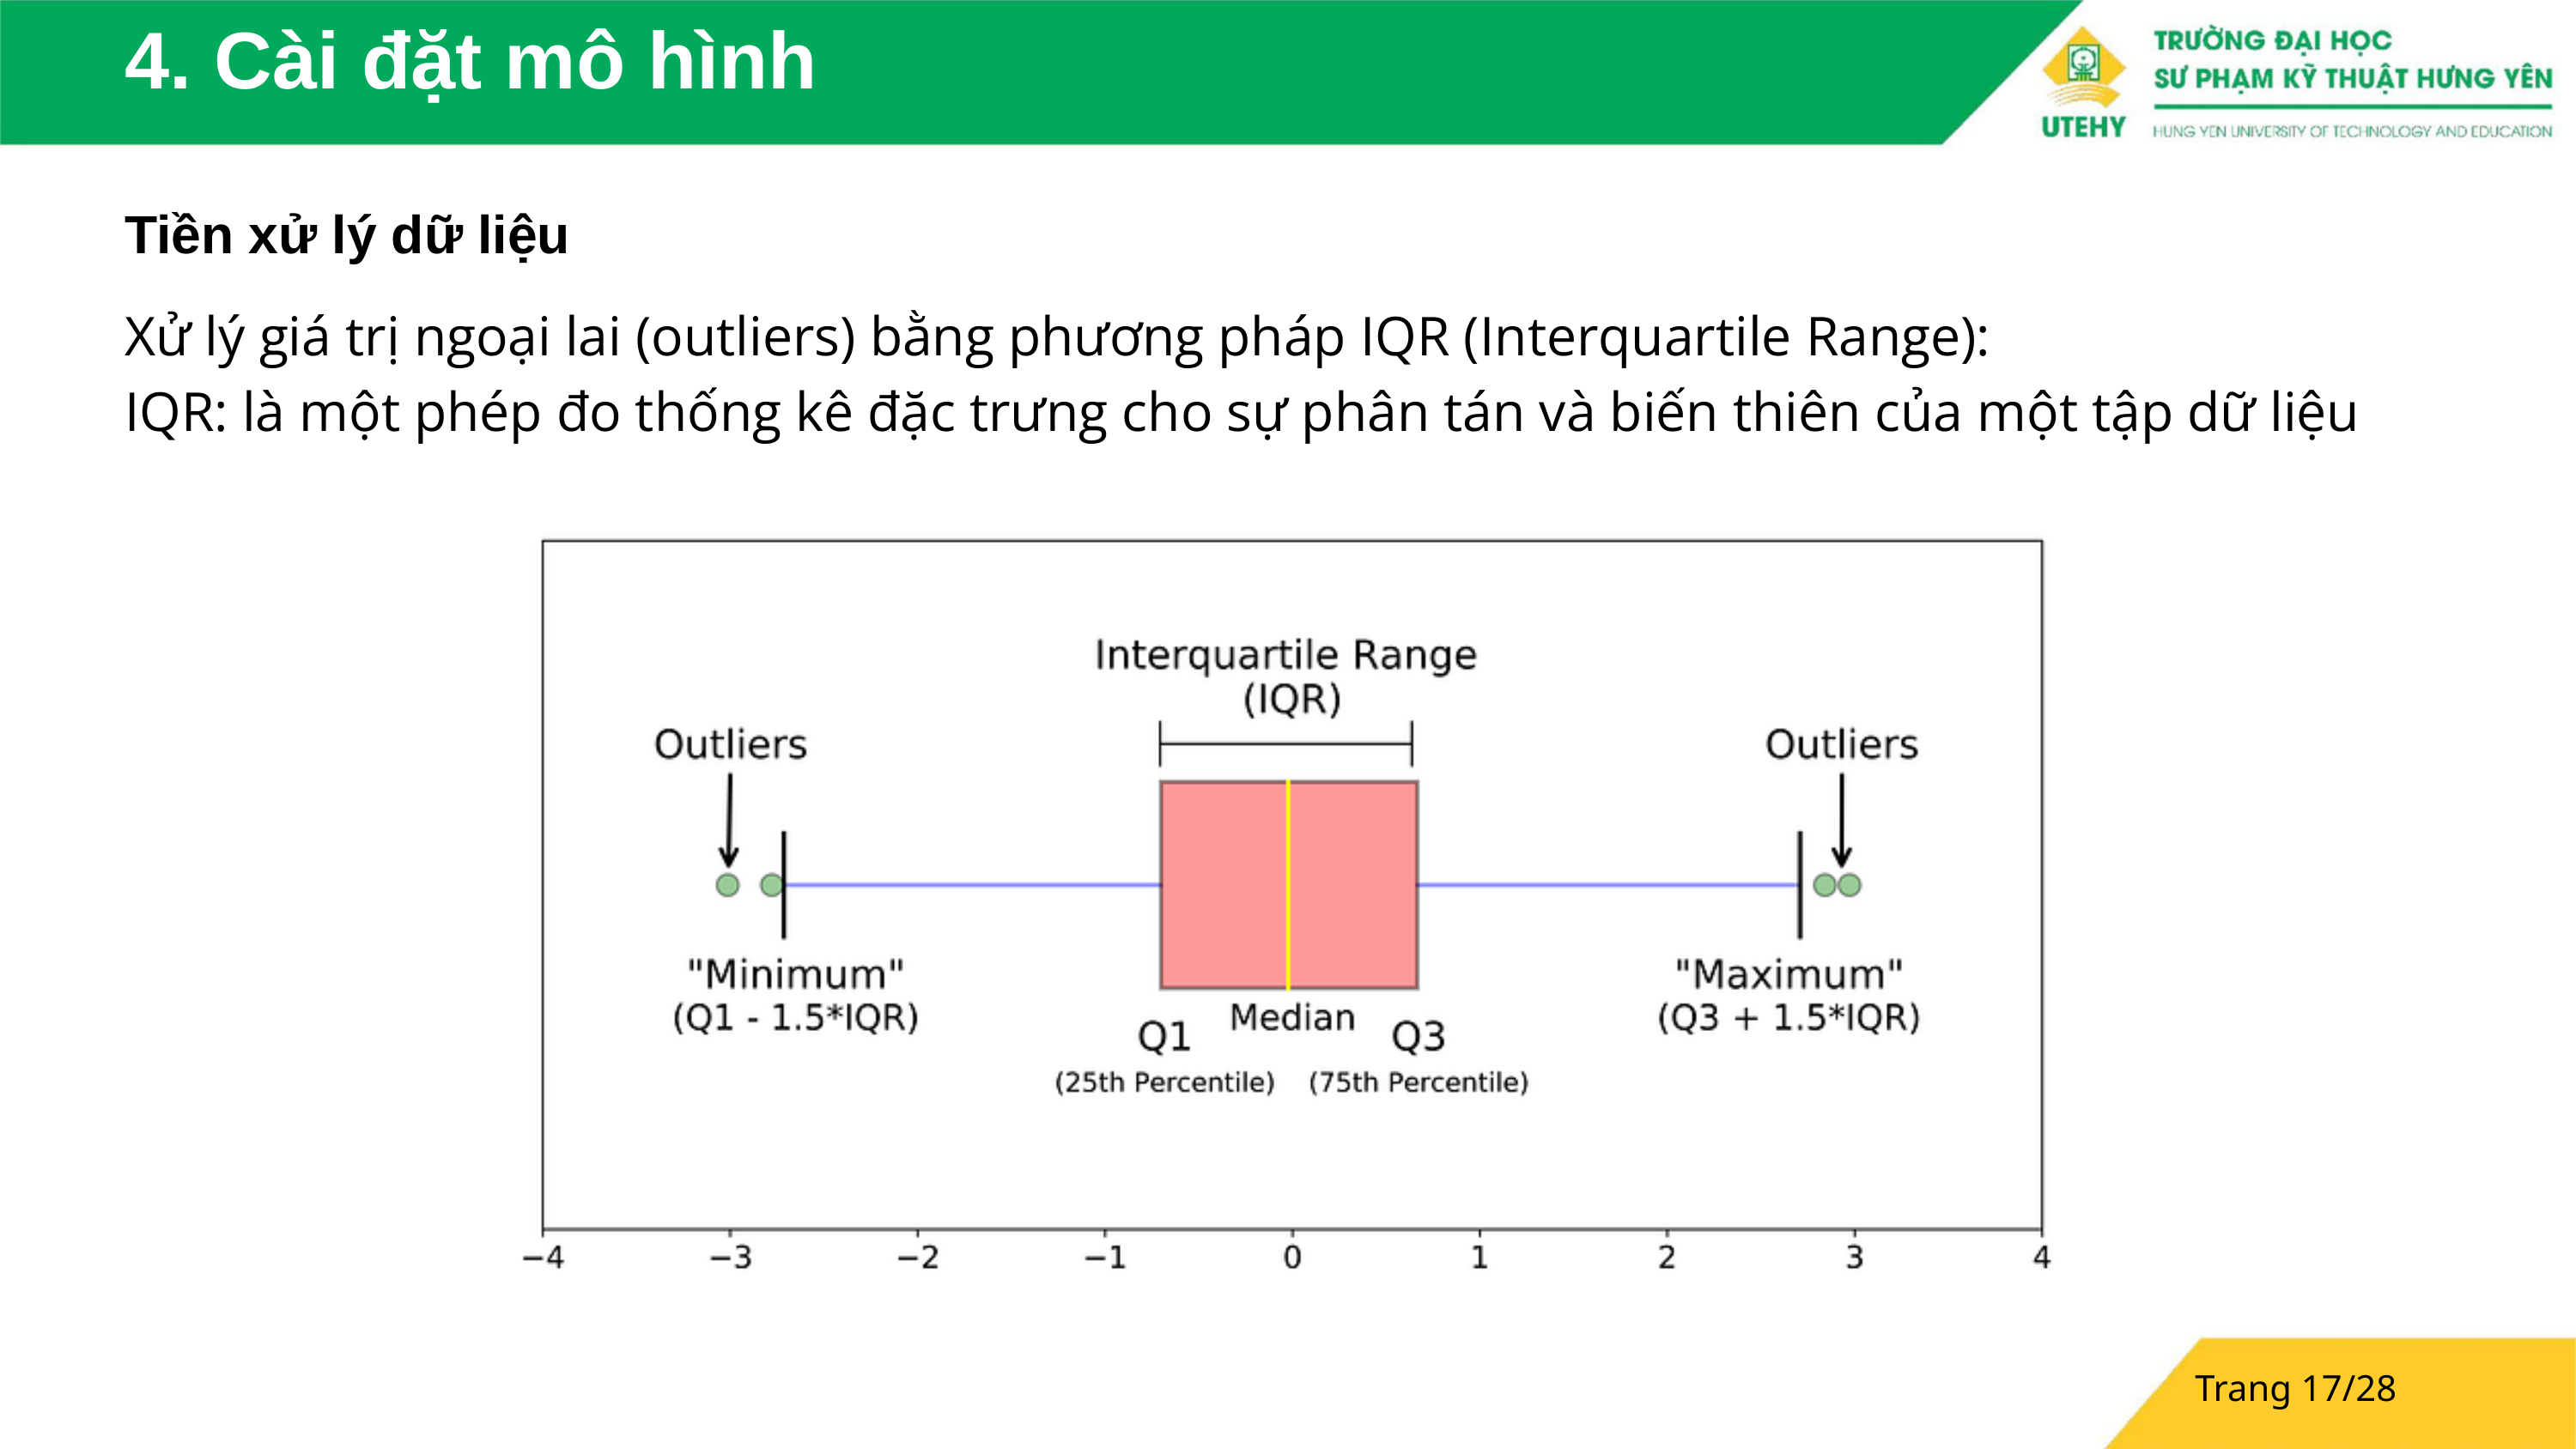

4. Cài đặt mô hình
Tiền xử lý dữ liệu
Xử lý giá trị ngoại lai (outliers) bằng phương pháp IQR (Interquartile Range):
IQR: là một phép đo thống kê đặc trưng cho sự phân tán và biến thiên của một tập dữ liệu

Trang 17/28